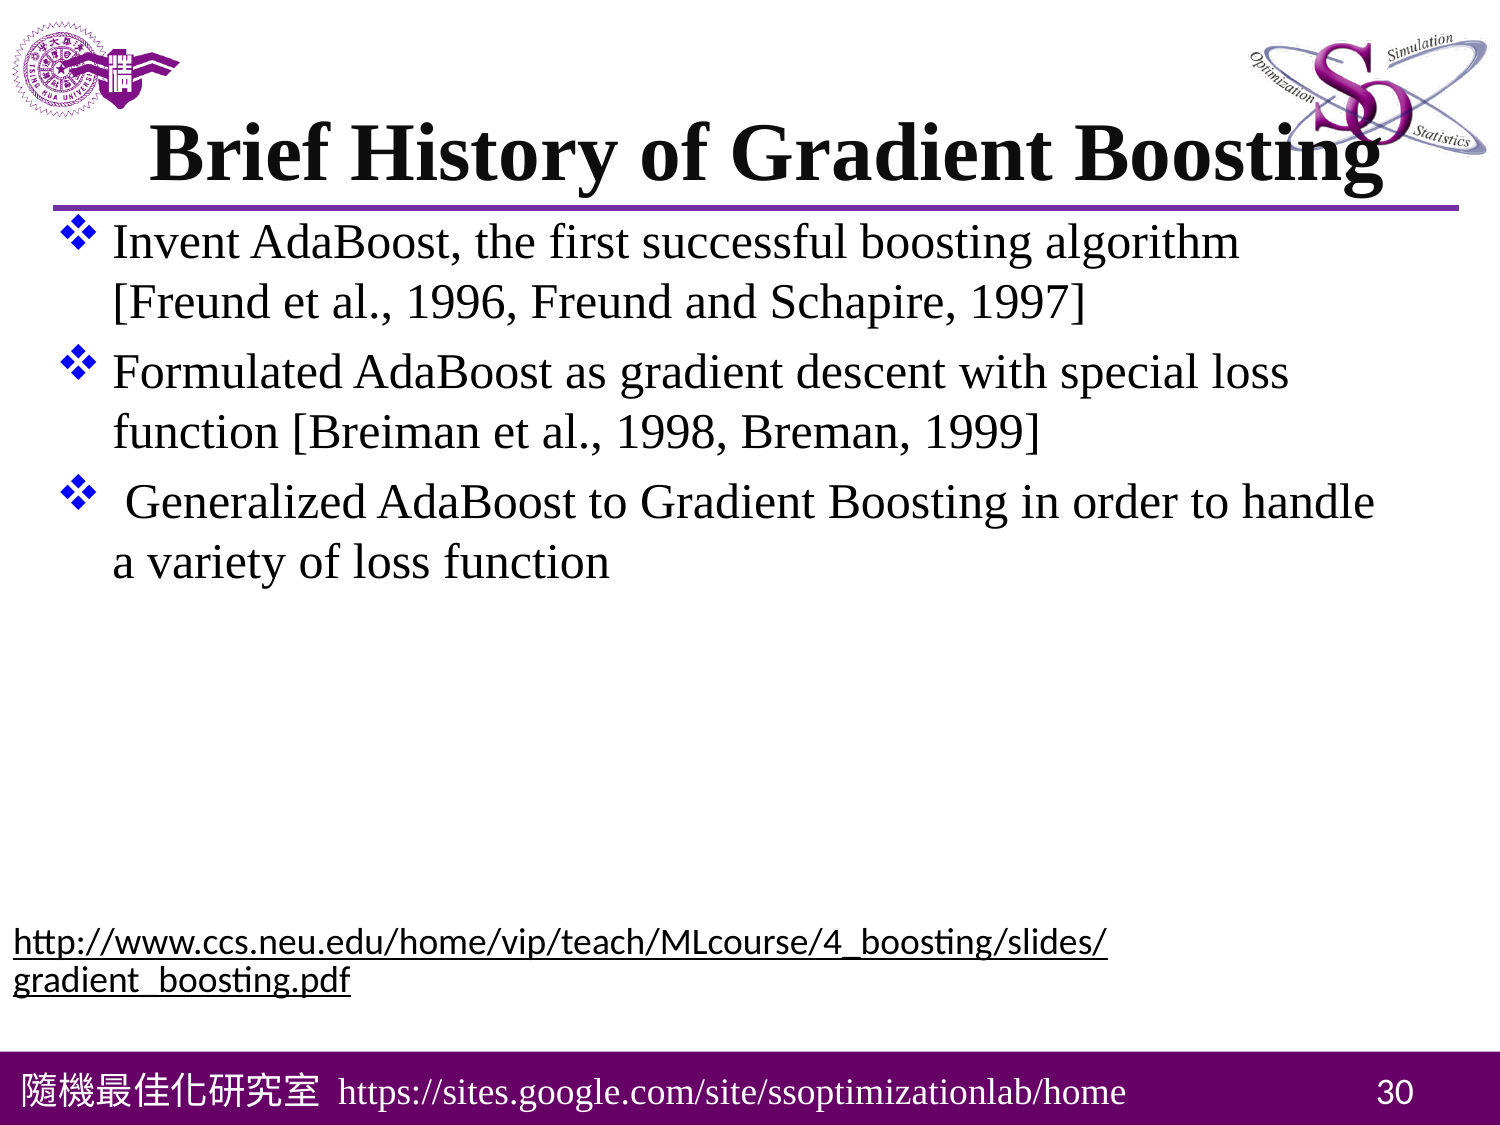

# Brief History of Gradient Boosting
Invent AdaBoost, the first successful boosting algorithm [Freund et al., 1996, Freund and Schapire, 1997]
Formulated AdaBoost as gradient descent with special loss function [Breiman et al., 1998, Breman, 1999]
 Generalized AdaBoost to Gradient Boosting in order to handle a variety of loss function
http://www.ccs.neu.edu/home/vip/teach/MLcourse/4_boosting/slides/gradient_boosting.pdf